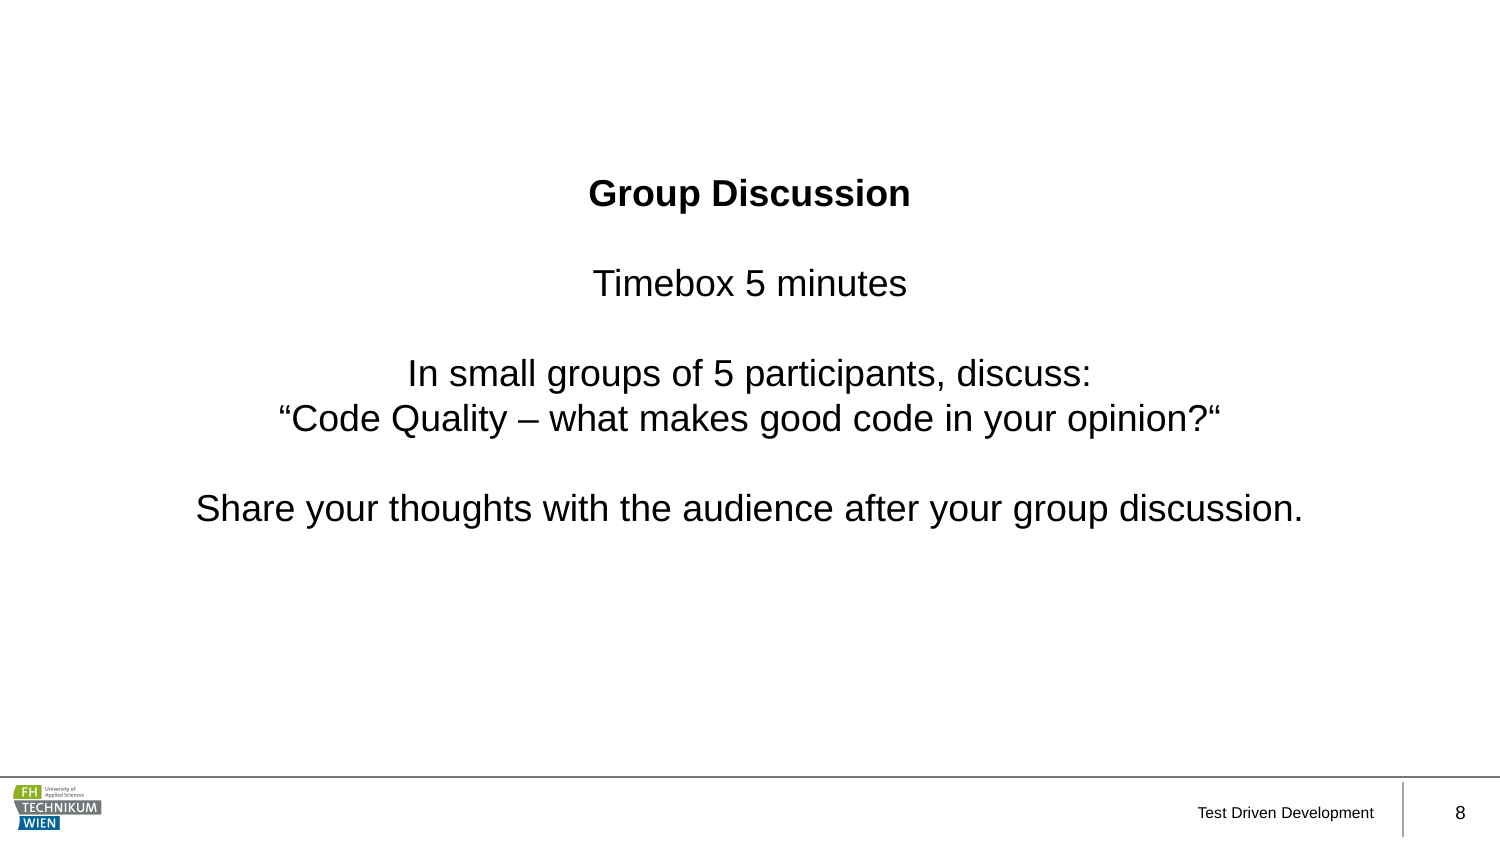

Group Discussion

Timebox 5 minutes

In small groups of 5 participants, discuss:
“Code Quality – what makes good code in your opinion?“

Share your thoughts with the audience after your group discussion.

Test Driven Development
8